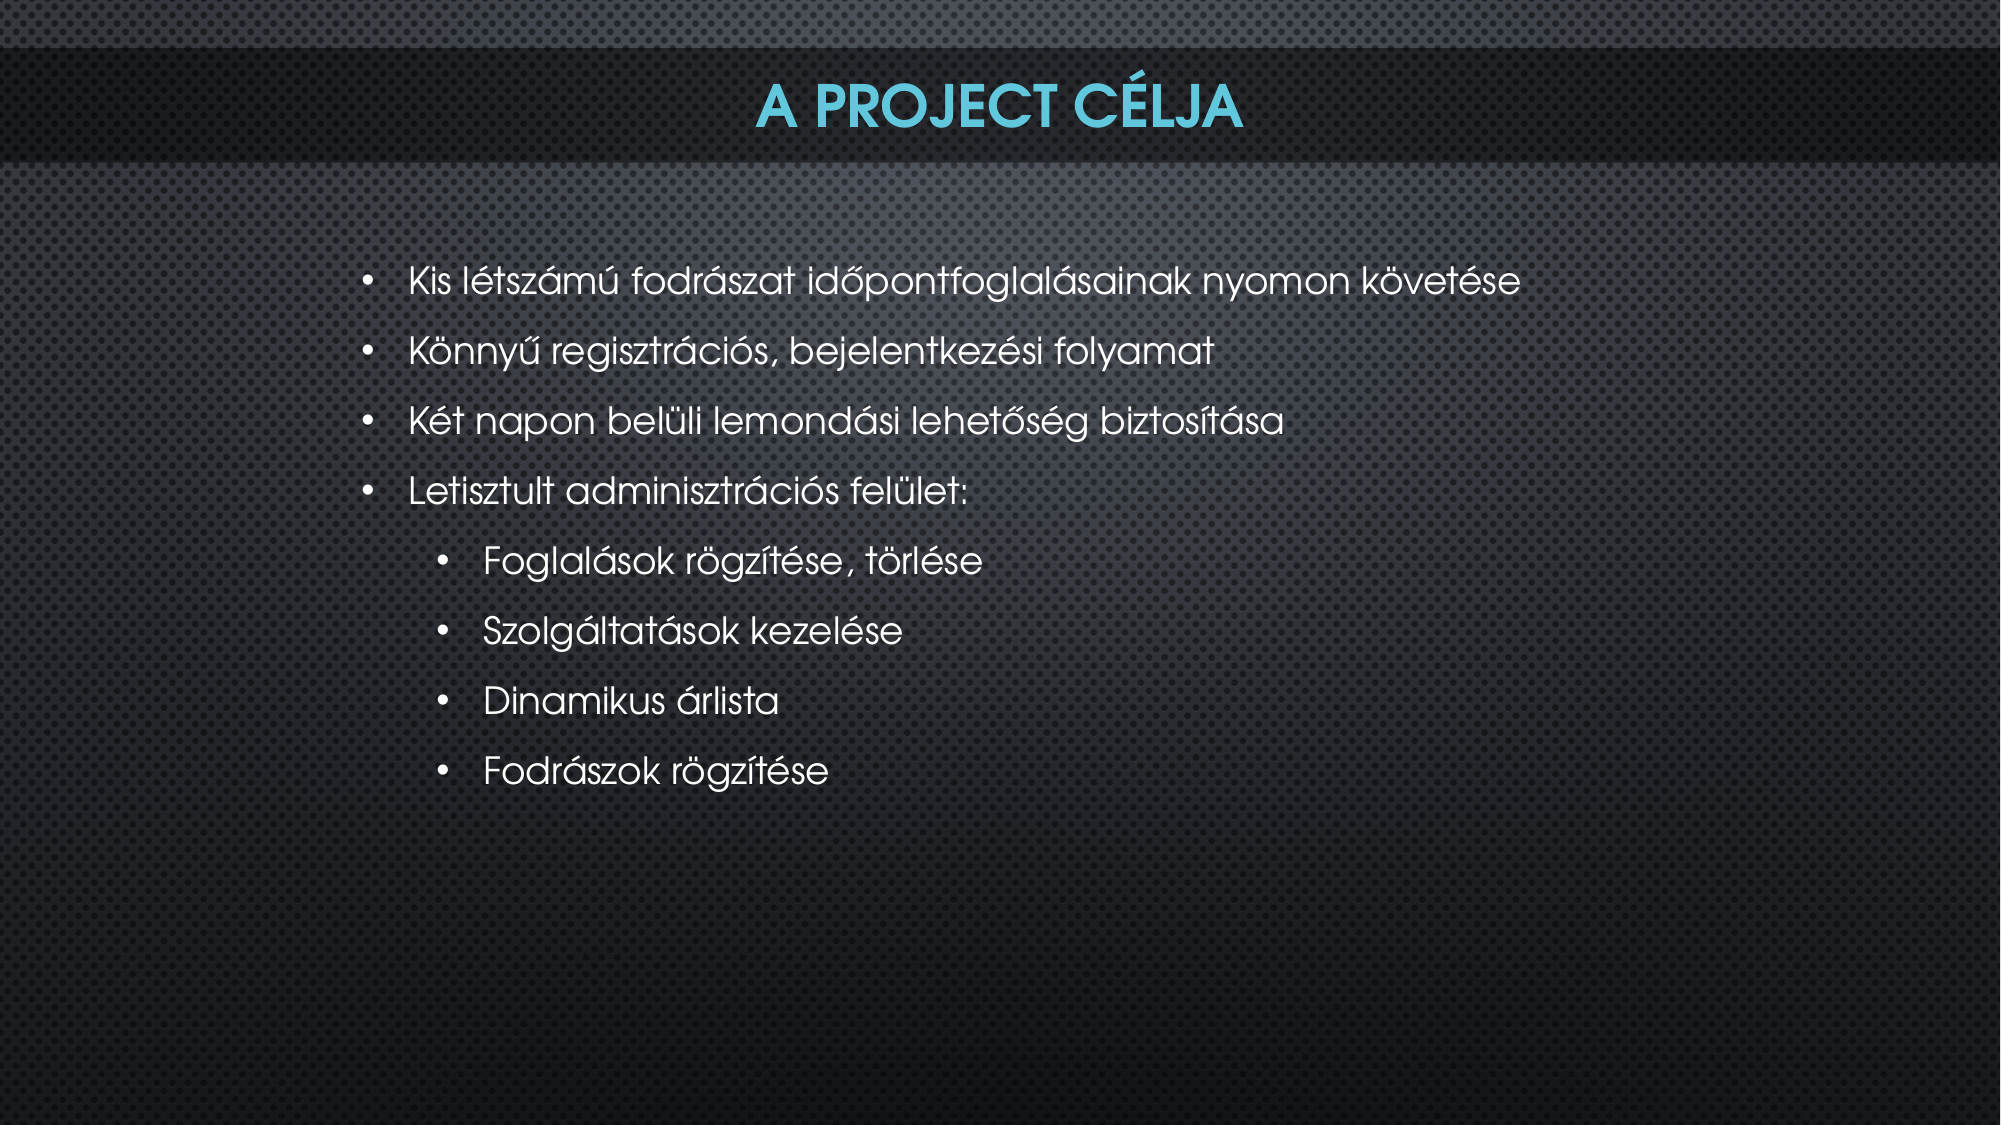

A PROJECT CÉLJA
Kis létszámú fodrászat időpontfoglalásainak nyomon követése
Könnyű regisztrációs, bejelentkezési folyamat
Két napon belüli lemondási lehetőség biztosítása
Letisztult adminisztrációs felület:
Foglalások rögzítése, törlése
Szolgáltatások kezelése
Dinamikus árlista
Fodrászok rögzítése